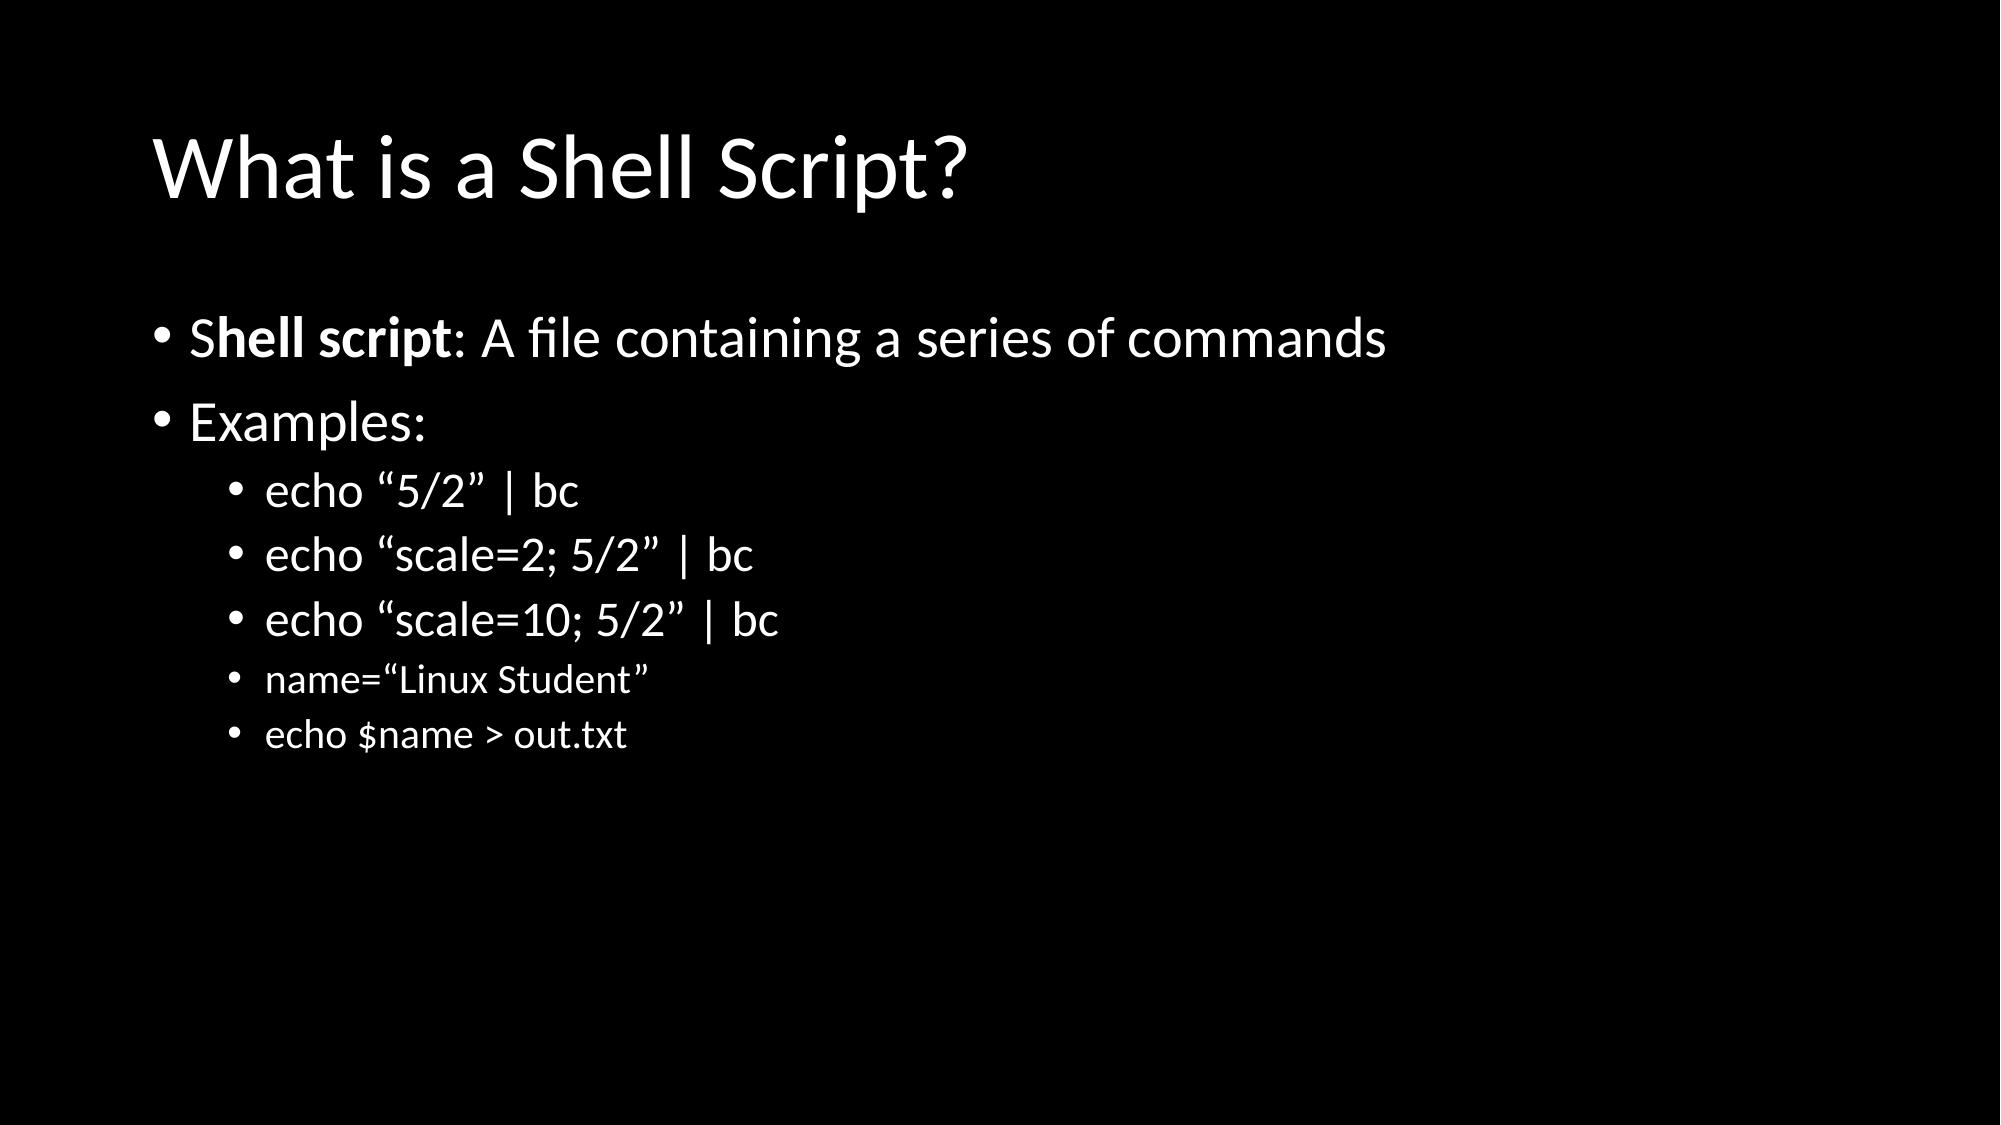

# What is a Shell Script?
Shell script: A file containing a series of commands
Examples:
echo “5/2” | bc
echo “scale=2; 5/2” | bc
echo “scale=10; 5/2” | bc
name=“Linux Student”
echo $name > out.txt